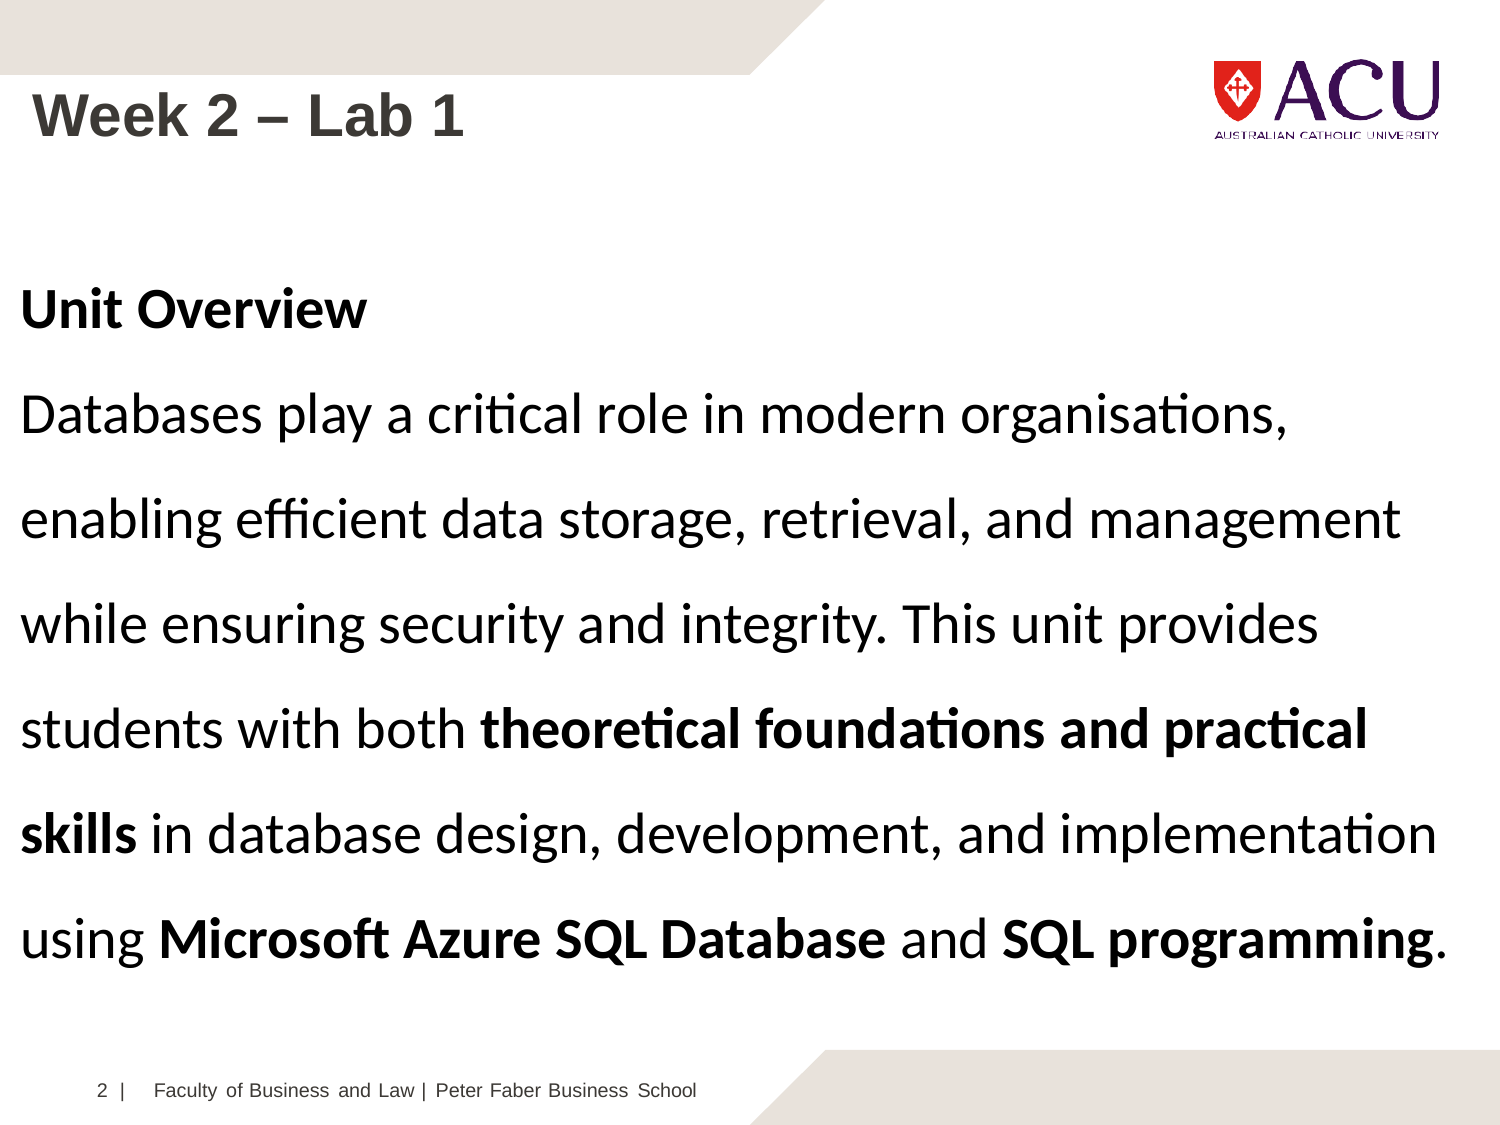

# Week 2 – Lab 1
Unit Overview
Databases play a critical role in modern organisations, enabling efficient data storage, retrieval, and management while ensuring security and integrity. This unit provides students with both theoretical foundations and practical skills in database design, development, and implementation using Microsoft Azure SQL Database and SQL programming.
2 |	Faculty of Business and Law | Peter Faber Business School